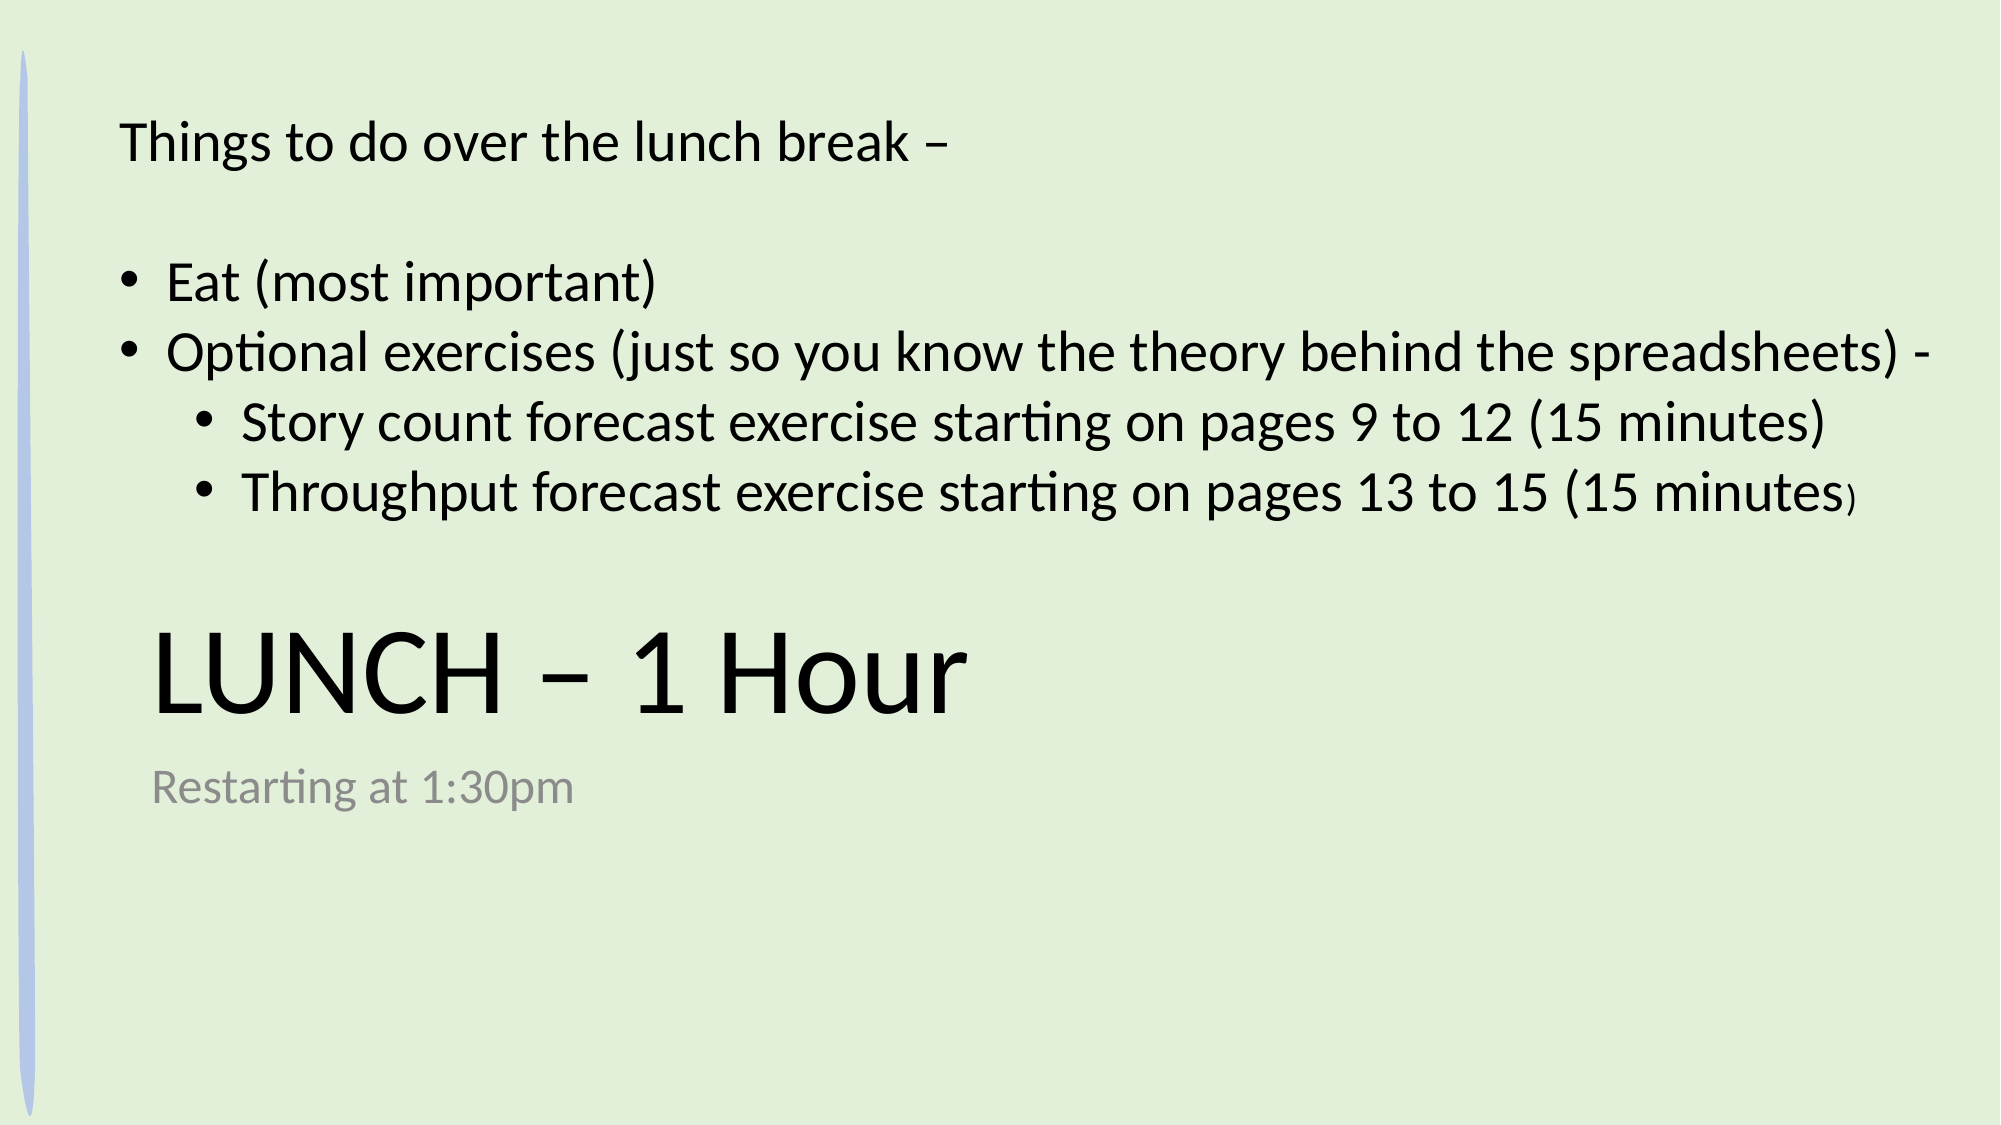

Things to do over the lunch break –

Eat (most important)
Optional exercises (just so you know the theory behind the spreadsheets) -
Story count forecast exercise starting on pages 9 to 12 (15 minutes)
Throughput forecast exercise starting on pages 13 to 15 (15 minutes)
# LUNCH – 1 Hour
Restarting at 1:30pm